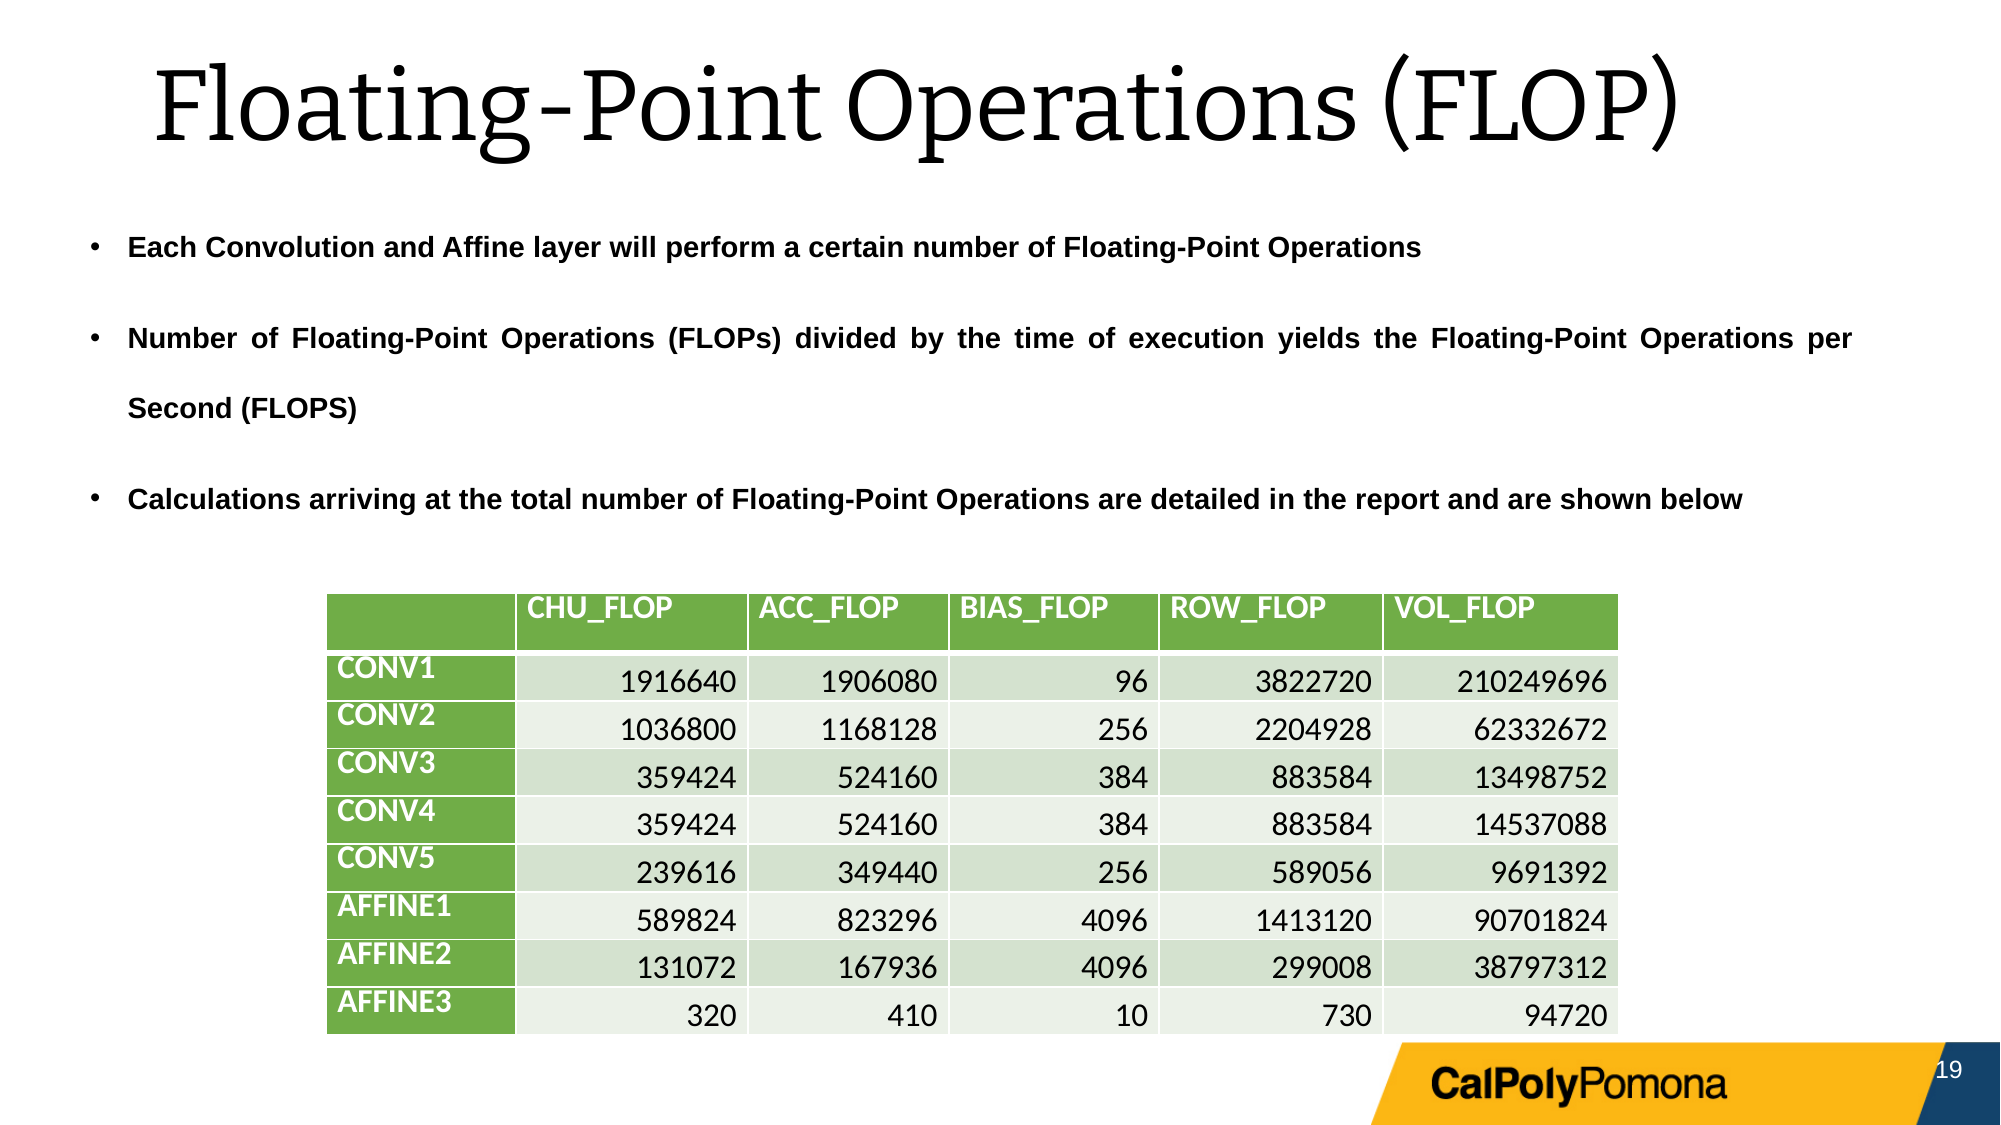

# Floating-Point Operations (FLOP)
Each Convolution and Affine layer will perform a certain number of Floating-Point Operations
Number of Floating-Point Operations (FLOPs) divided by the time of execution yields the Floating-Point Operations per Second (FLOPS)
Calculations arriving at the total number of Floating-Point Operations are detailed in the report and are shown below
|  | CHU\_FLOP | ACC\_FLOP | BIAS\_FLOP | ROW\_FLOP | VOL\_FLOP |
| --- | --- | --- | --- | --- | --- |
| CONV1 | 1916640 | 1906080 | 96 | 3822720 | 210249696 |
| CONV2 | 1036800 | 1168128 | 256 | 2204928 | 62332672 |
| CONV3 | 359424 | 524160 | 384 | 883584 | 13498752 |
| CONV4 | 359424 | 524160 | 384 | 883584 | 14537088 |
| CONV5 | 239616 | 349440 | 256 | 589056 | 9691392 |
| AFFINE1 | 589824 | 823296 | 4096 | 1413120 | 90701824 |
| AFFINE2 | 131072 | 167936 | 4096 | 299008 | 38797312 |
| AFFINE3 | 320 | 410 | 10 | 730 | 94720 |
19